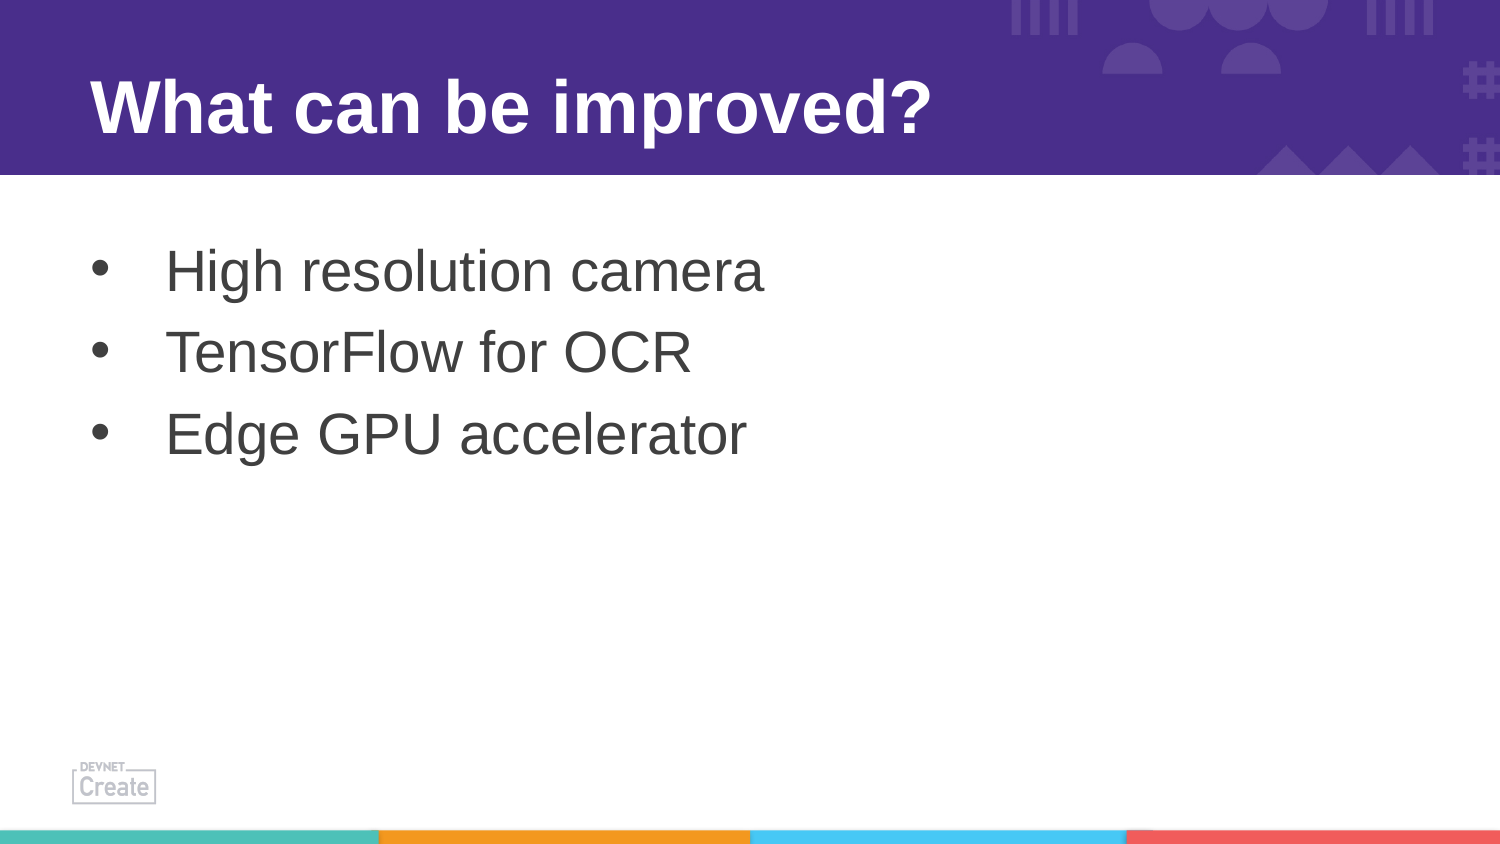

# What can be improved?
High resolution camera
TensorFlow for OCR
Edge GPU accelerator